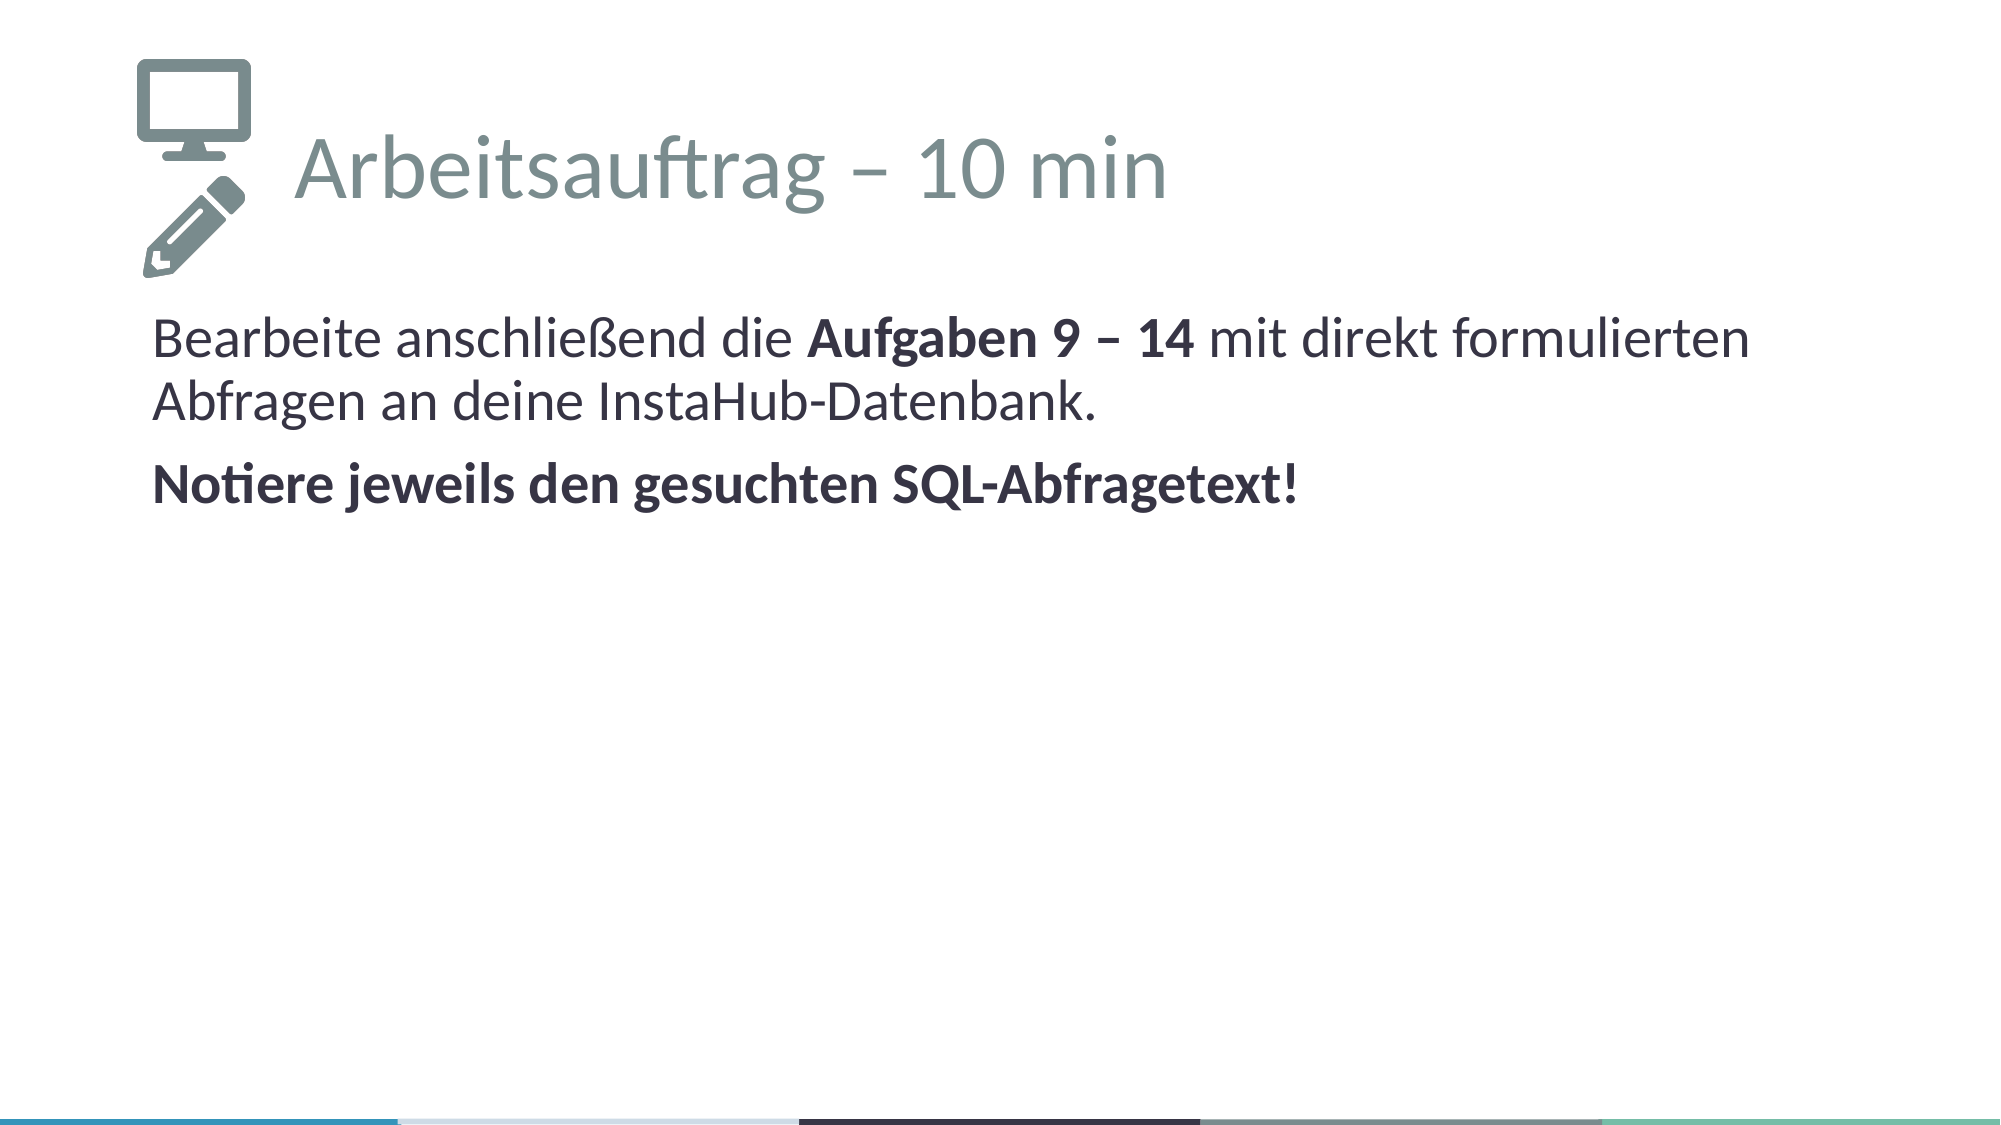

# Arbeitsauftrag – 10 min
Bearbeite anschließend die Aufgaben 9 – 14 mit direkt formulierten Abfragen an deine InstaHub-Datenbank.
Notiere jeweils den gesuchten SQL-Abfragetext!